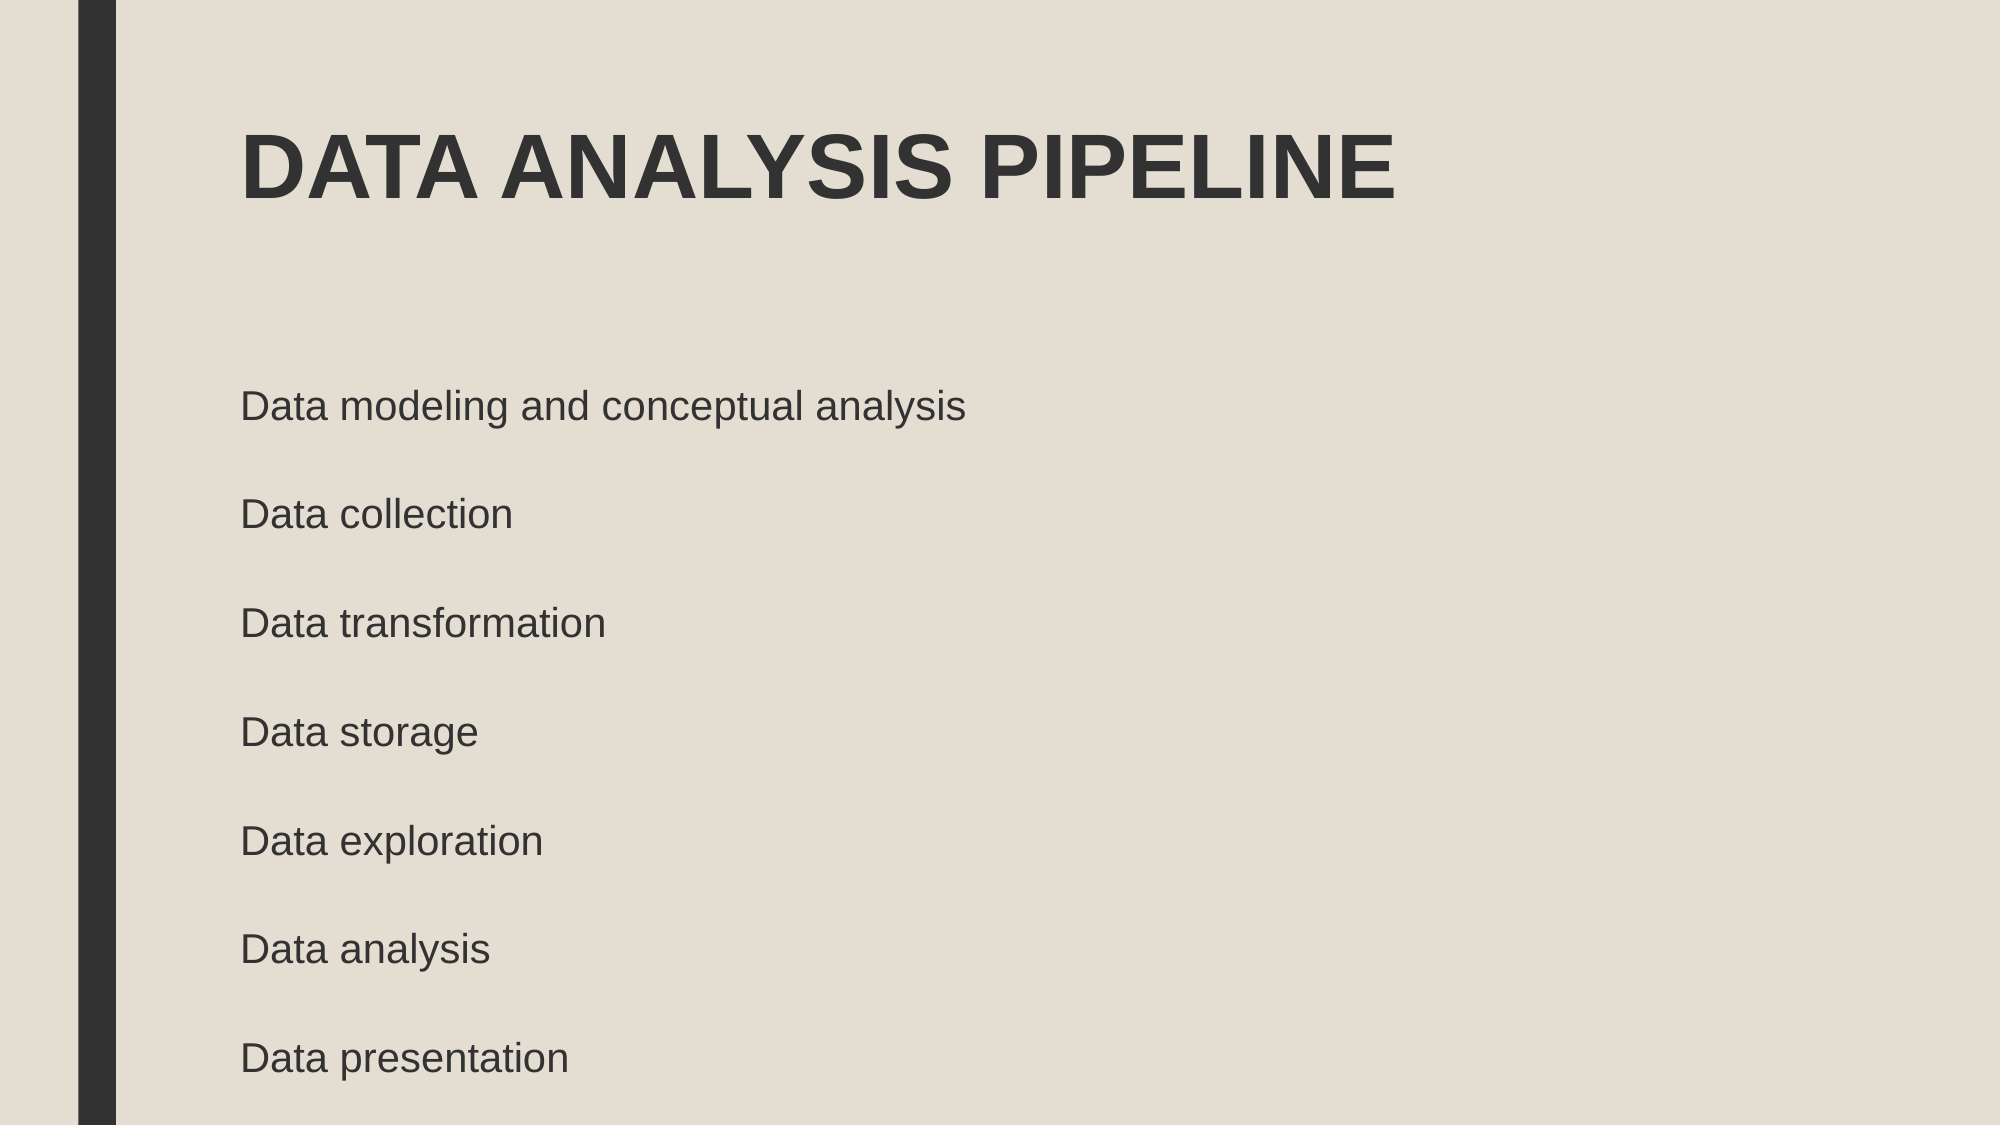

# DATA ANALYSIS PIPELINE
Data modeling and conceptual analysis

Data collection

Data transformation

Data storage

Data exploration

Data analysis

Data presentation